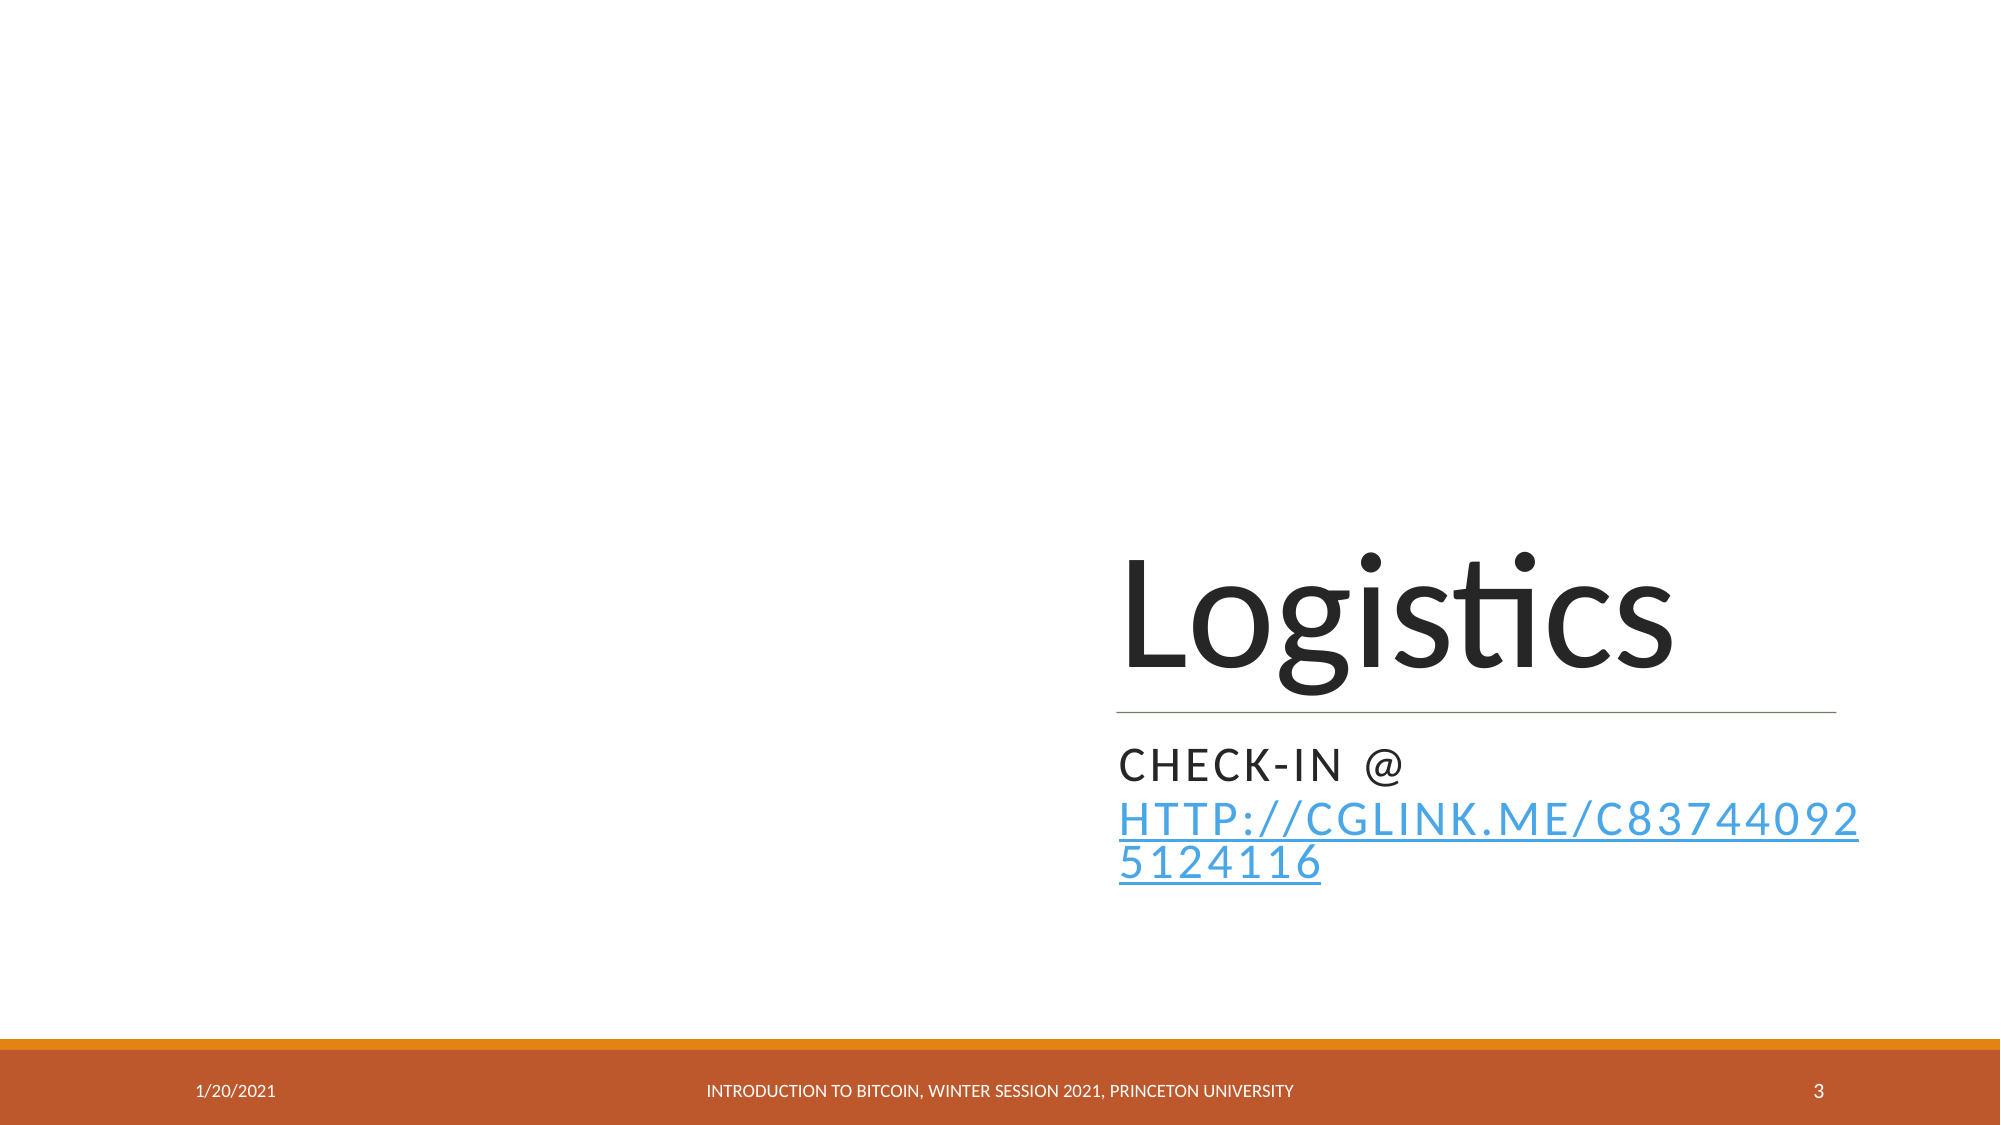

# Logistics
Check-in @ http://cglink.me/c837440925124116

1/20/2021
Introduction to Bitcoin, Winter session 2021, Princeton University
3